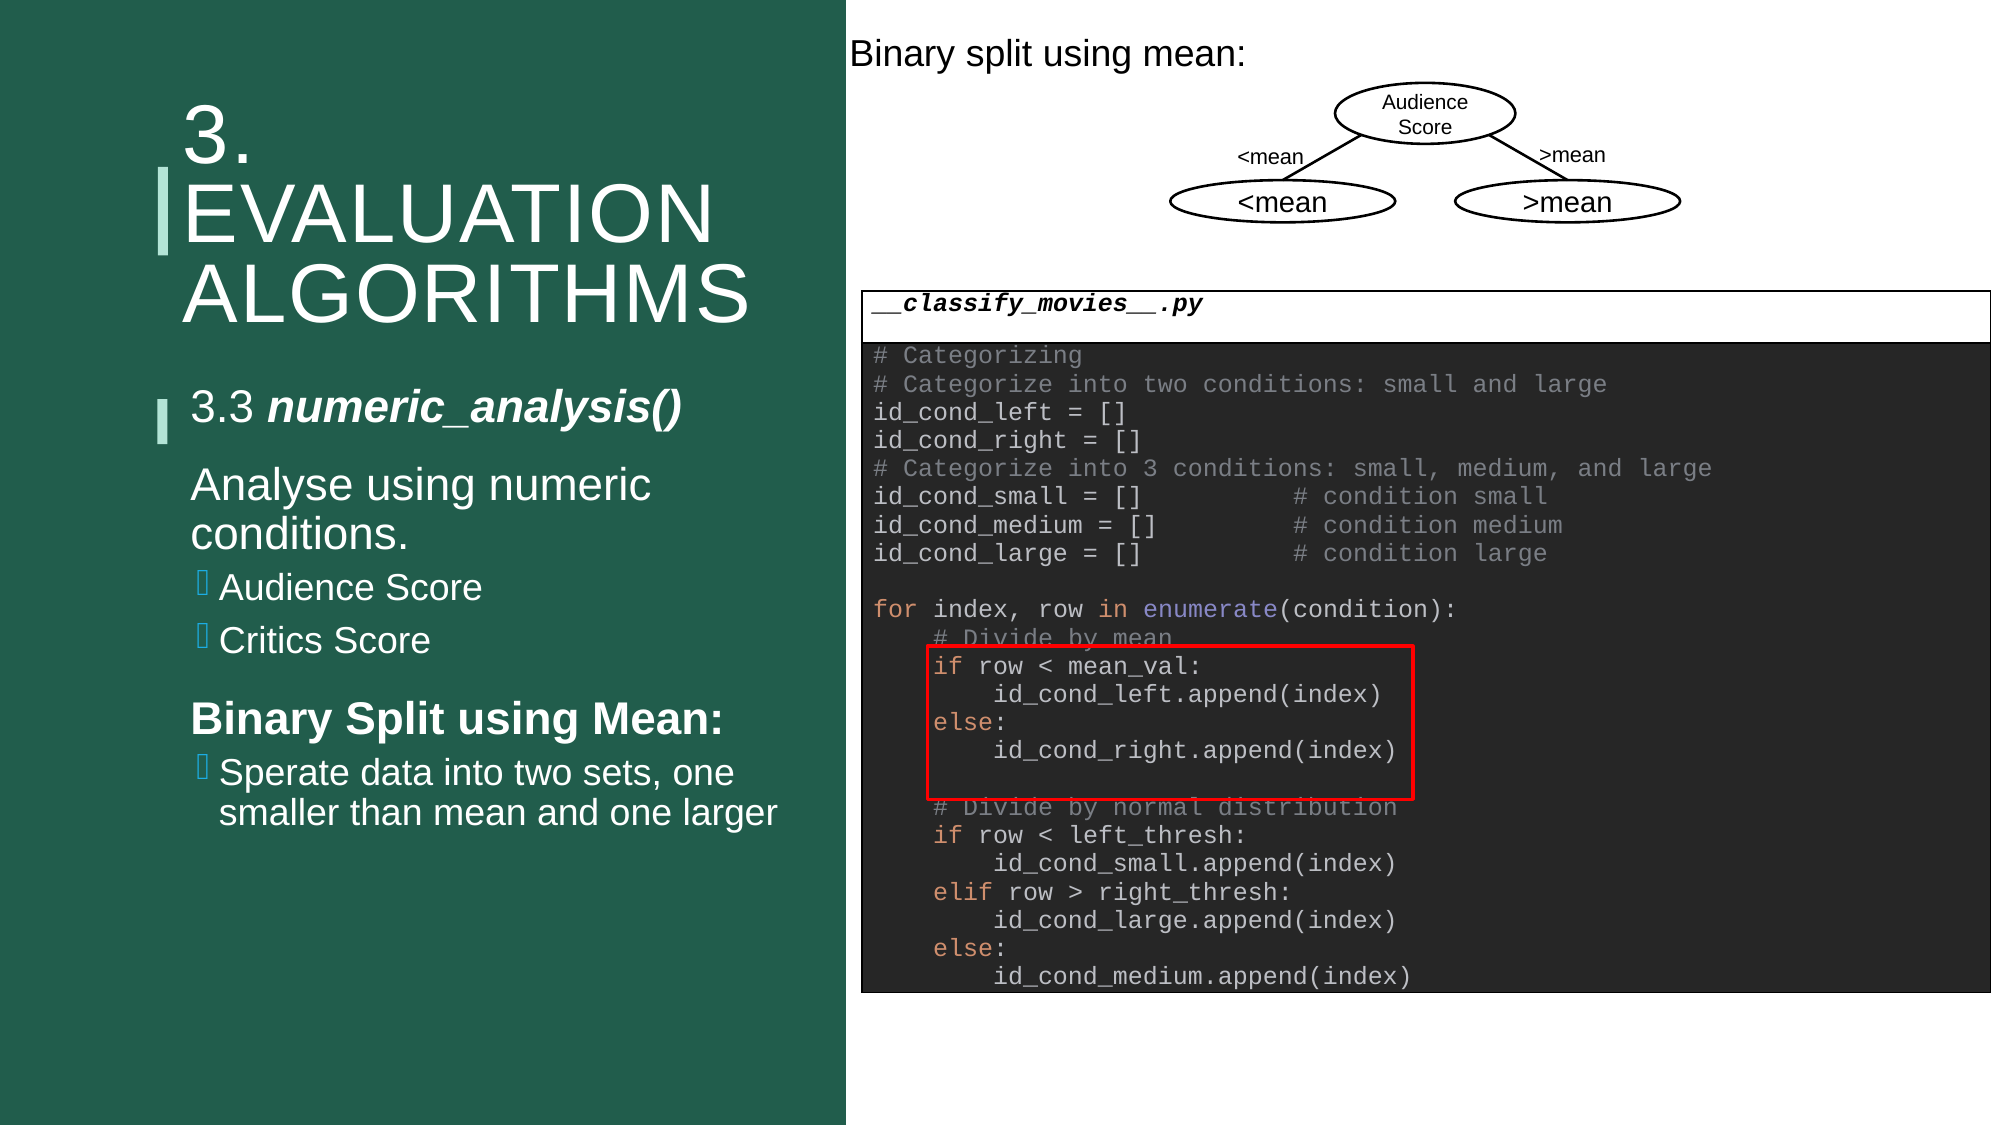

Binary split using mean:
Audience Score
>mean
<mean
<mean
>mean
# 3. Evaluation Algorithms
| \_\_classify\_movies\_\_.py |
| --- |
| # Categorizing # Categorize into two conditions: small and large id\_cond\_left = [] id\_cond\_right = [] # Categorize into 3 conditions: small, medium, and large id\_cond\_small = [] # condition small id\_cond\_medium = [] # condition medium id\_cond\_large = [] # condition large for index, row in enumerate(condition): # Divide by mean if row < mean\_val: id\_cond\_left.append(index) else: id\_cond\_right.append(index) # Divide by normal distribution if row < left\_thresh: id\_cond\_small.append(index) elif row > right\_thresh: id\_cond\_large.append(index) else: id\_cond\_medium.append(index) |
3.3 numeric_analysis()
Analyse using numeric conditions.
Audience Score
Critics Score
Binary Split using Mean:
Sperate data into two sets, one smaller than mean and one larger